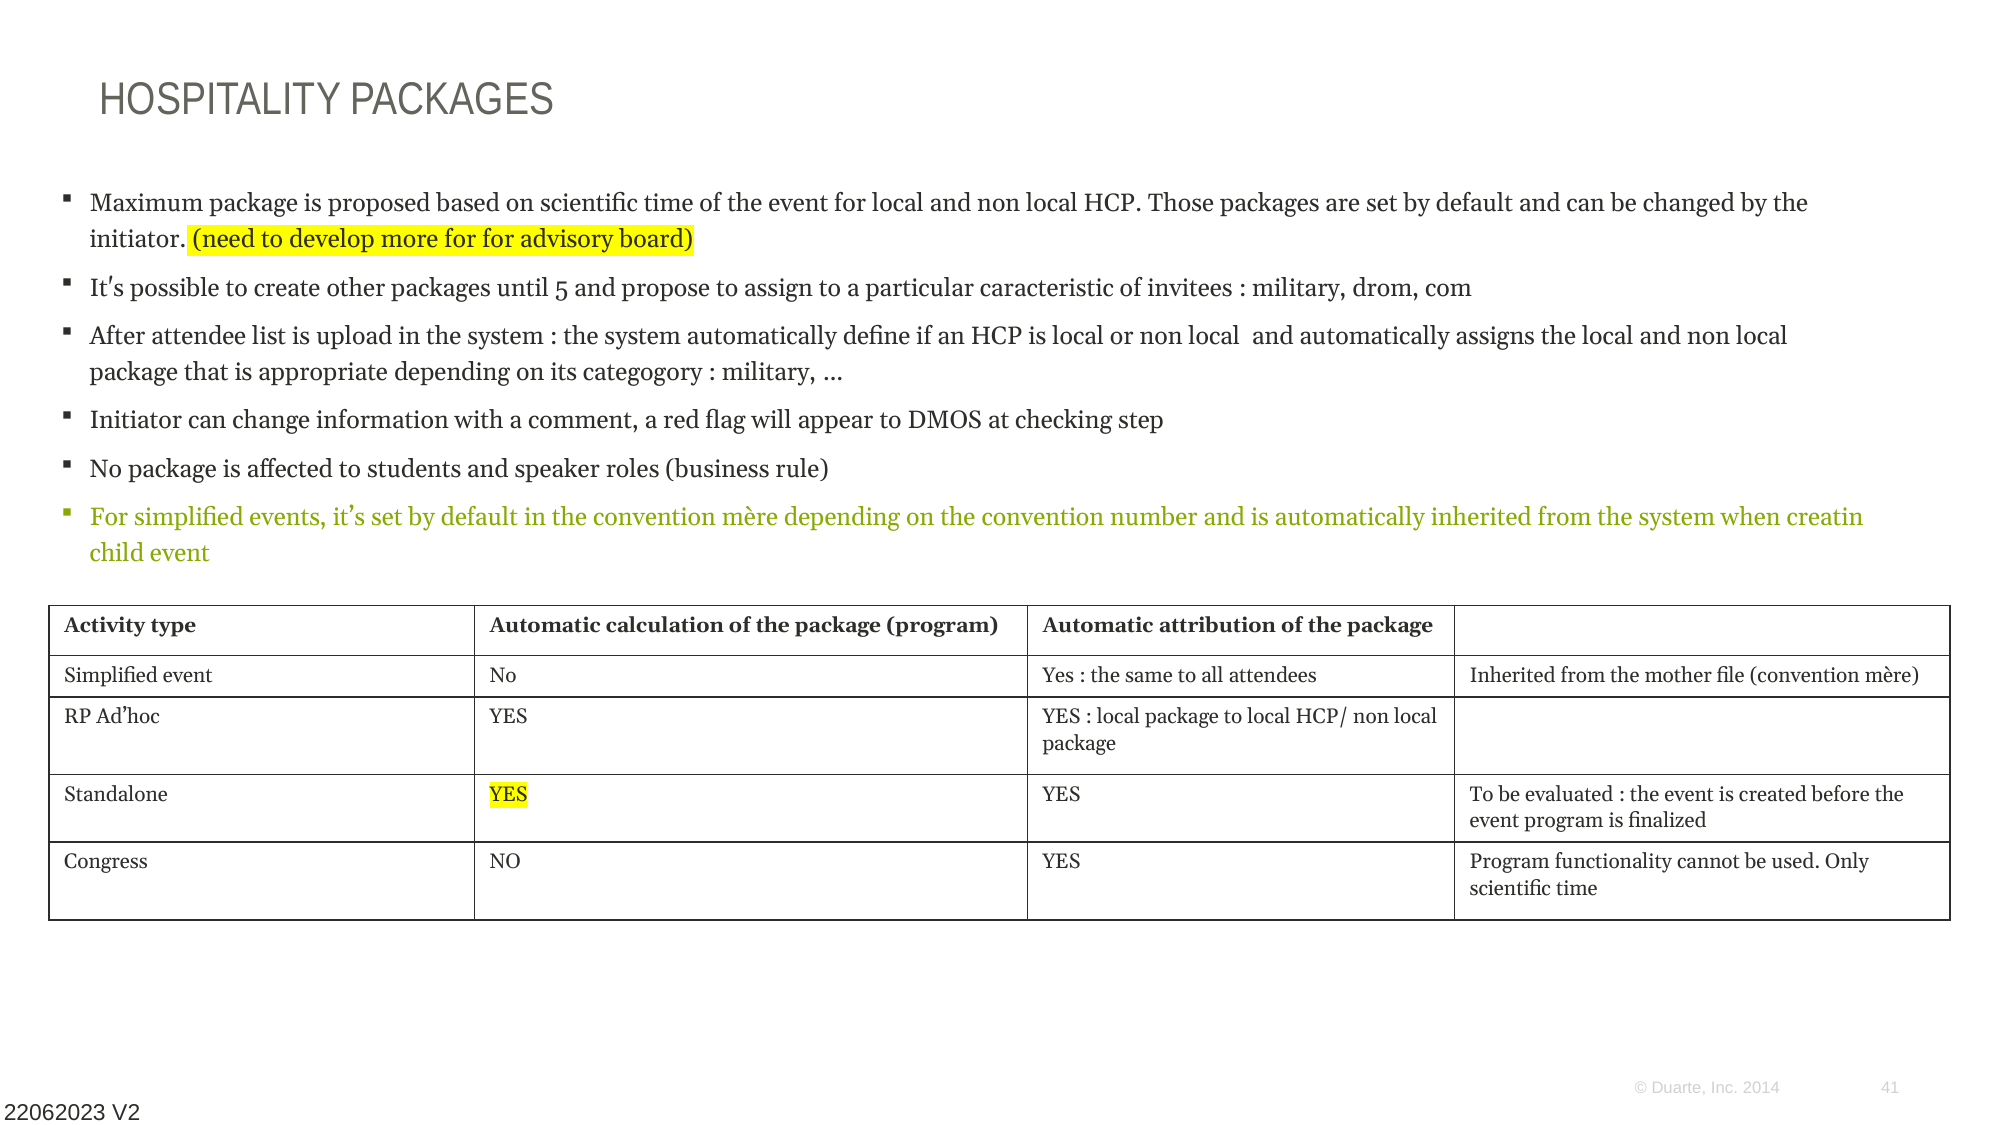

# Hospitality Packages
Maximum package is proposed based on scientific time of the event for local and non local HCP. Those packages are set by default and can be changed by the initiator. (need to develop more for for advisory board)
It's possible to create other packages until 5 and propose to assign to a particular caracteristic of invitees : military, drom, com
After attendee list is upload in the system : the system automatically define if an HCP is local or non local  and automatically assigns the local and non local package that is appropriate depending on its categogory : military, …
Initiator can change information with a comment, a red flag will appear to DMOS at checking step
No package is affected to students and speaker roles (business rule)
For simplified events, it’s set by default in the convention mère depending on the convention number and is automatically inherited from the system when creatin child event

| Activity type | Automatic calculation of the package (program) | Automatic attribution of the package |  |
| --- | --- | --- | --- |
| Simplified event | No | Yes : the same to all attendees | Inherited from the mother file (convention mère) |
| RP Ad’hoc | YES | YES : local package to local HCP/ non local package |  |
| Standalone | YES | YES | To be evaluated : the event is created before the event program is finalized |
| Congress | NO | YES | Program functionality cannot be used. Only scientific time |